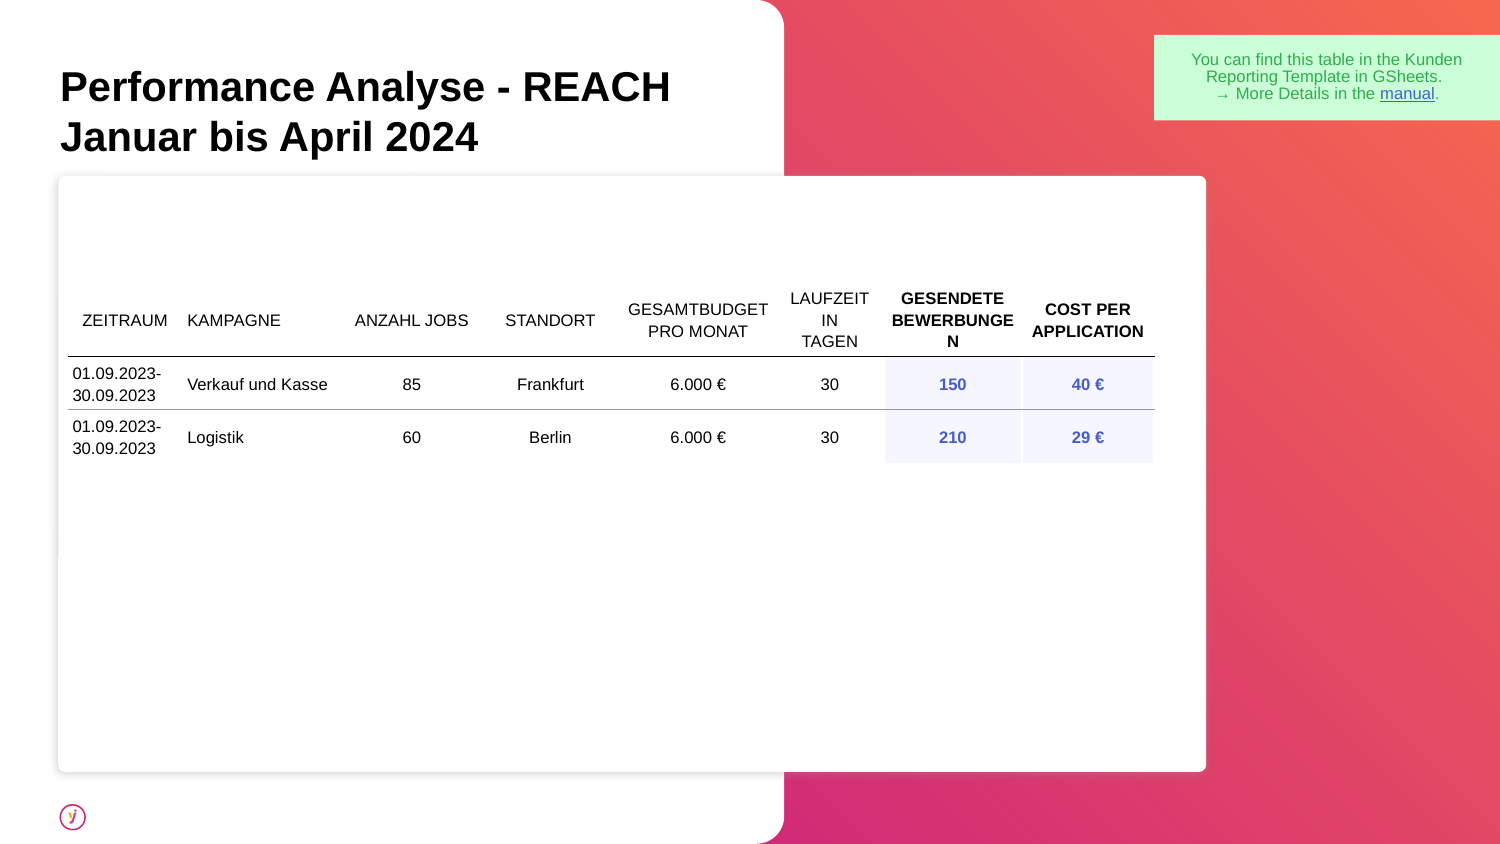

You can find this table in the Kunden Reporting Template in GSheets.
→ More Details in the manual.
# Performance Analyse - REACH
Januar bis April 2024

| ZEITRAUM | KAMPAGNE | ANZAHL JOBS | STANDORT | GESAMTBUDGET PRO MONAT | LAUFZEIT IN TAGEN | GESENDETE BEWERBUNGEN | COST PER APPLICATION |
| --- | --- | --- | --- | --- | --- | --- | --- |
| 01.09.2023- 30.09.2023 | Verkauf und Kasse | 85 | Frankfurt | 6.000 € | 30 | 150 | 40 € |
| 01.09.2023- 30.09.2023 | Logistik | 60 | Berlin | 6.000 € | 30 | 210 | 29 € |